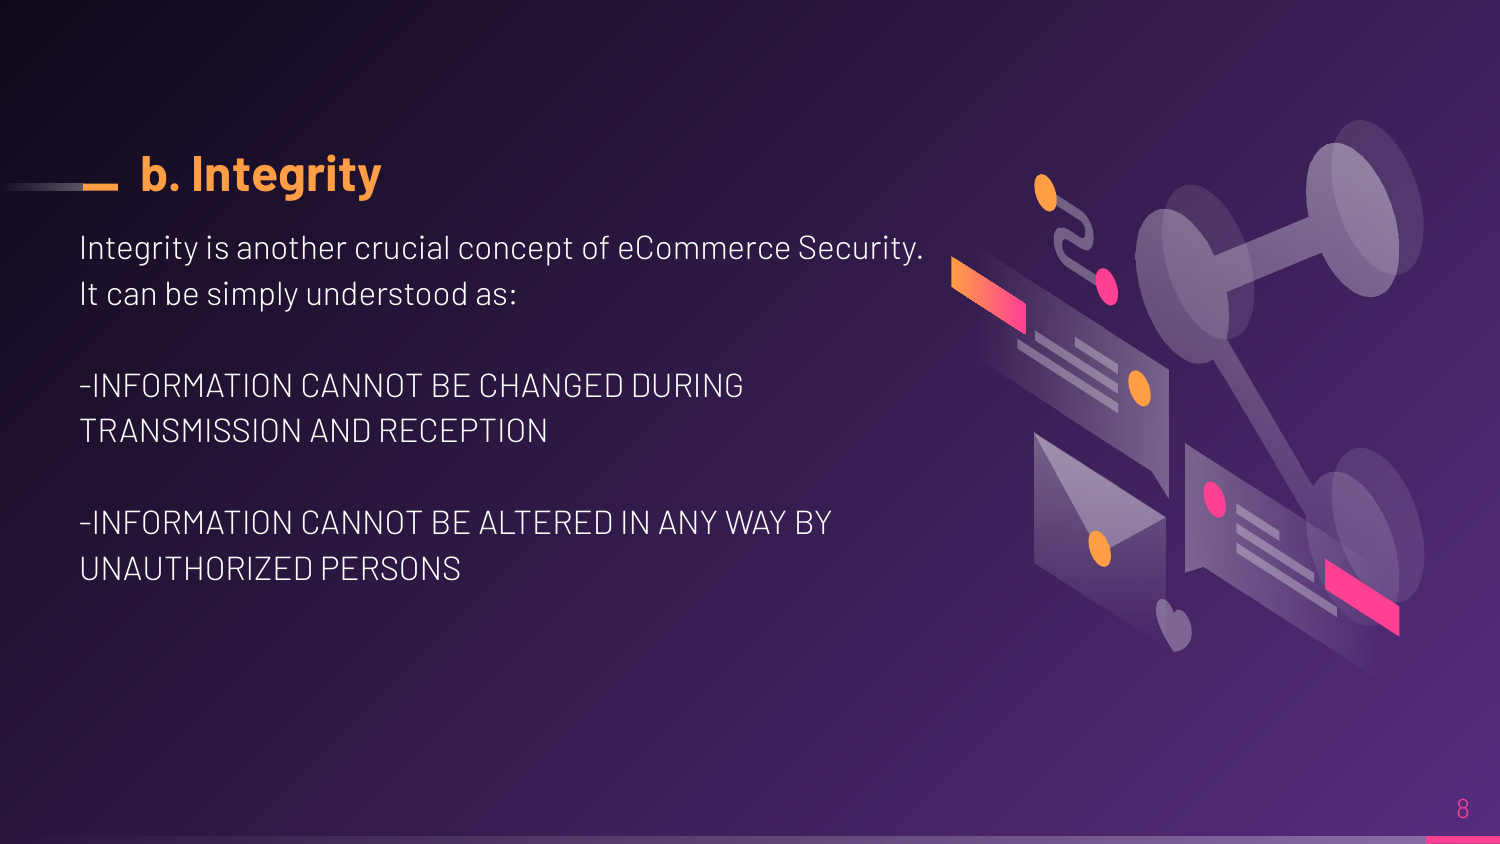

# b. Integrity
Integrity is another crucial concept of eCommerce Security. It can be simply understood as:

-INFORMATION CANNOT BE CHANGED DURING TRANSMISSION AND RECEPTION

-INFORMATION CANNOT BE ALTERED IN ANY WAY BY UNAUTHORIZED PERSONS
8